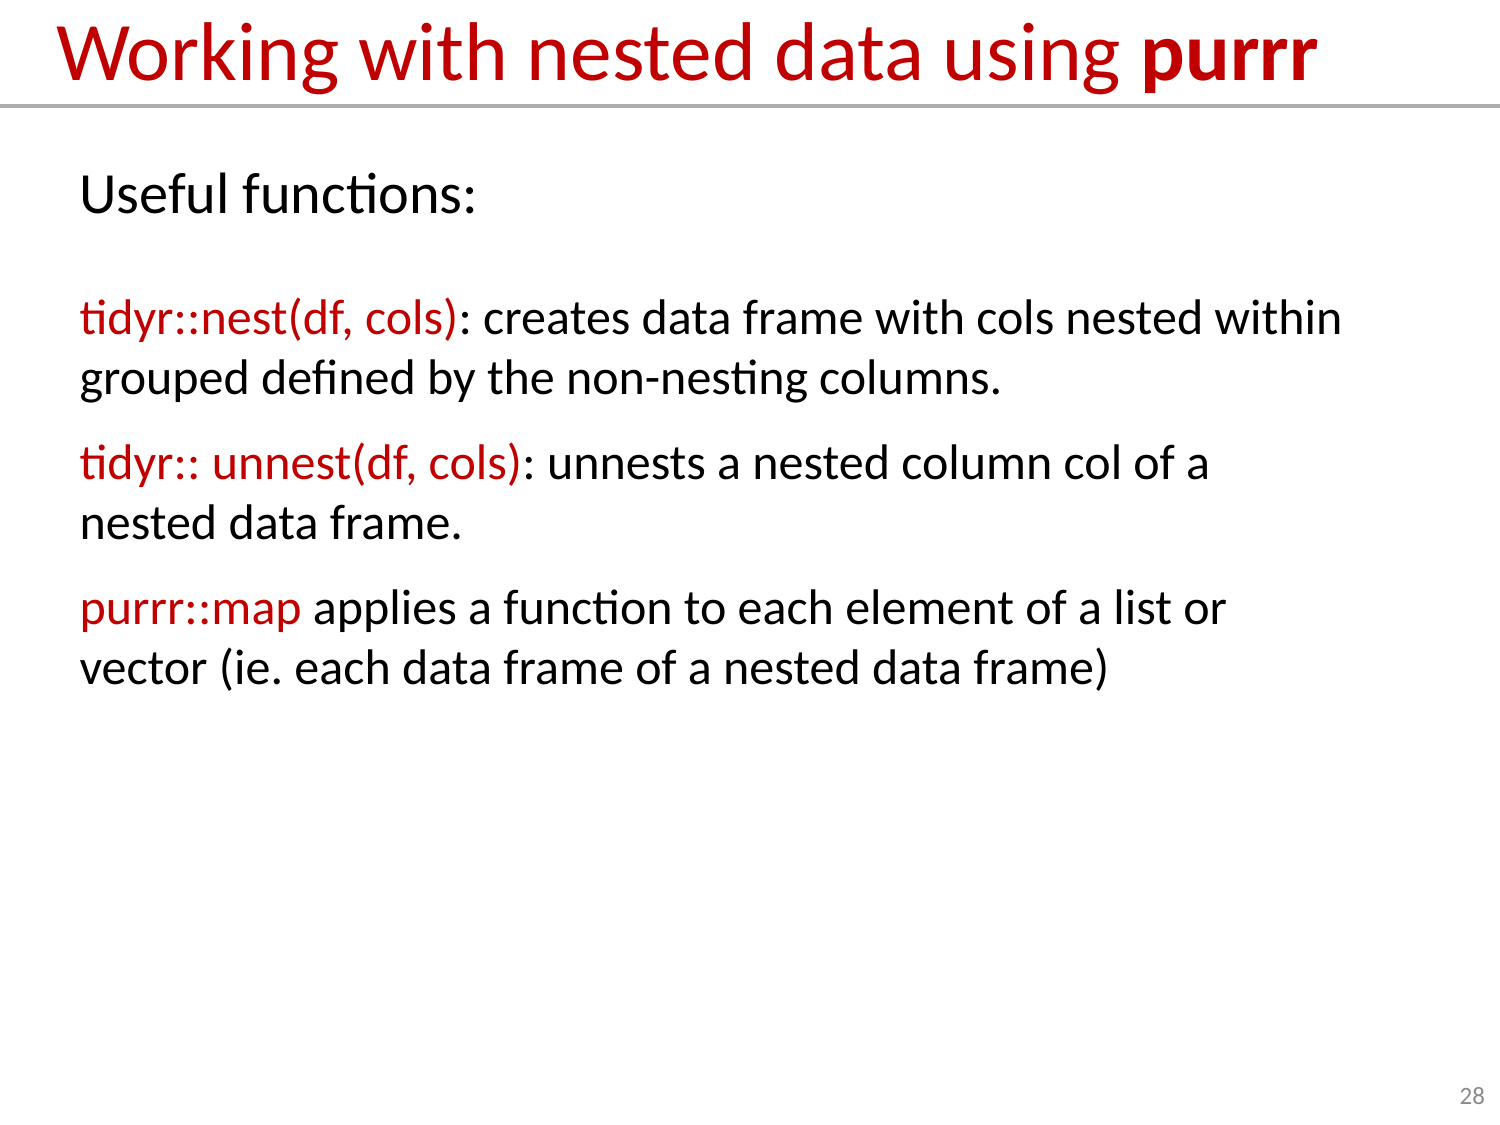

# Working with nested data using purrr
Useful functions:

tidyr::nest(df, cols): creates data frame with cols nested within grouped defined by the non-nesting columns.
tidyr:: unnest(df, cols): unnests a nested column col of a nested data frame.
purrr::map applies a function to each element of a list or vector (ie. each data frame of a nested data frame)
28